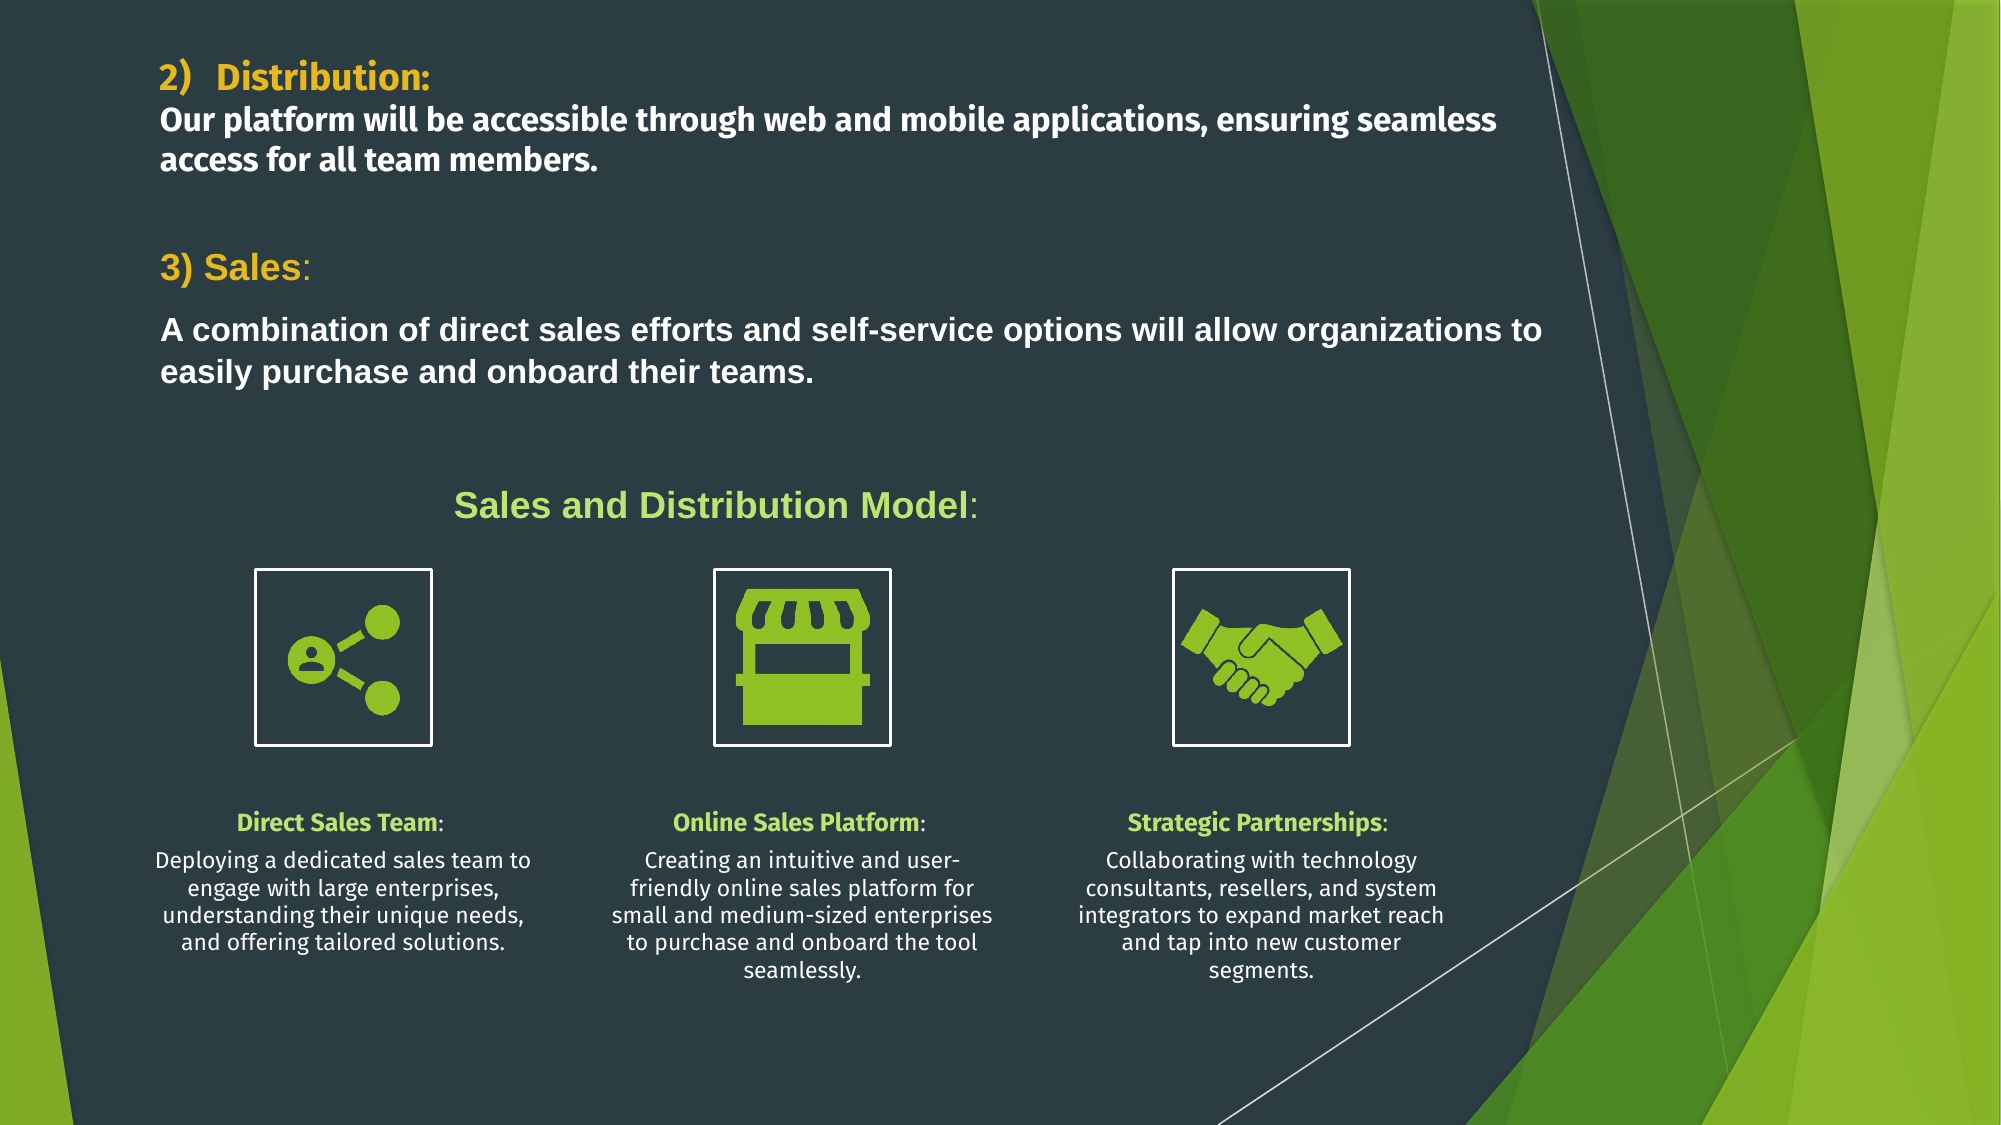

Distribution:
Our platform will be accessible through web and mobile applications, ensuring seamless access for all team members.
3) Sales:
A combination of direct sales efforts and self-service options will allow organizations to easily purchase and onboard their teams.
Direct Sales Team:
Deploying a dedicated sales team to engage with large enterprises, understanding their unique needs, and offering tailored solutions.
Online Sales Platform:
Creating an intuitive and user-friendly online sales platform for small and medium-sized enterprises to purchase and onboard the tool seamlessly.
Strategic Partnerships:
Collaborating with technology consultants, resellers, and system integrators to expand market reach and tap into new customer segments.
Sales and Distribution Model: